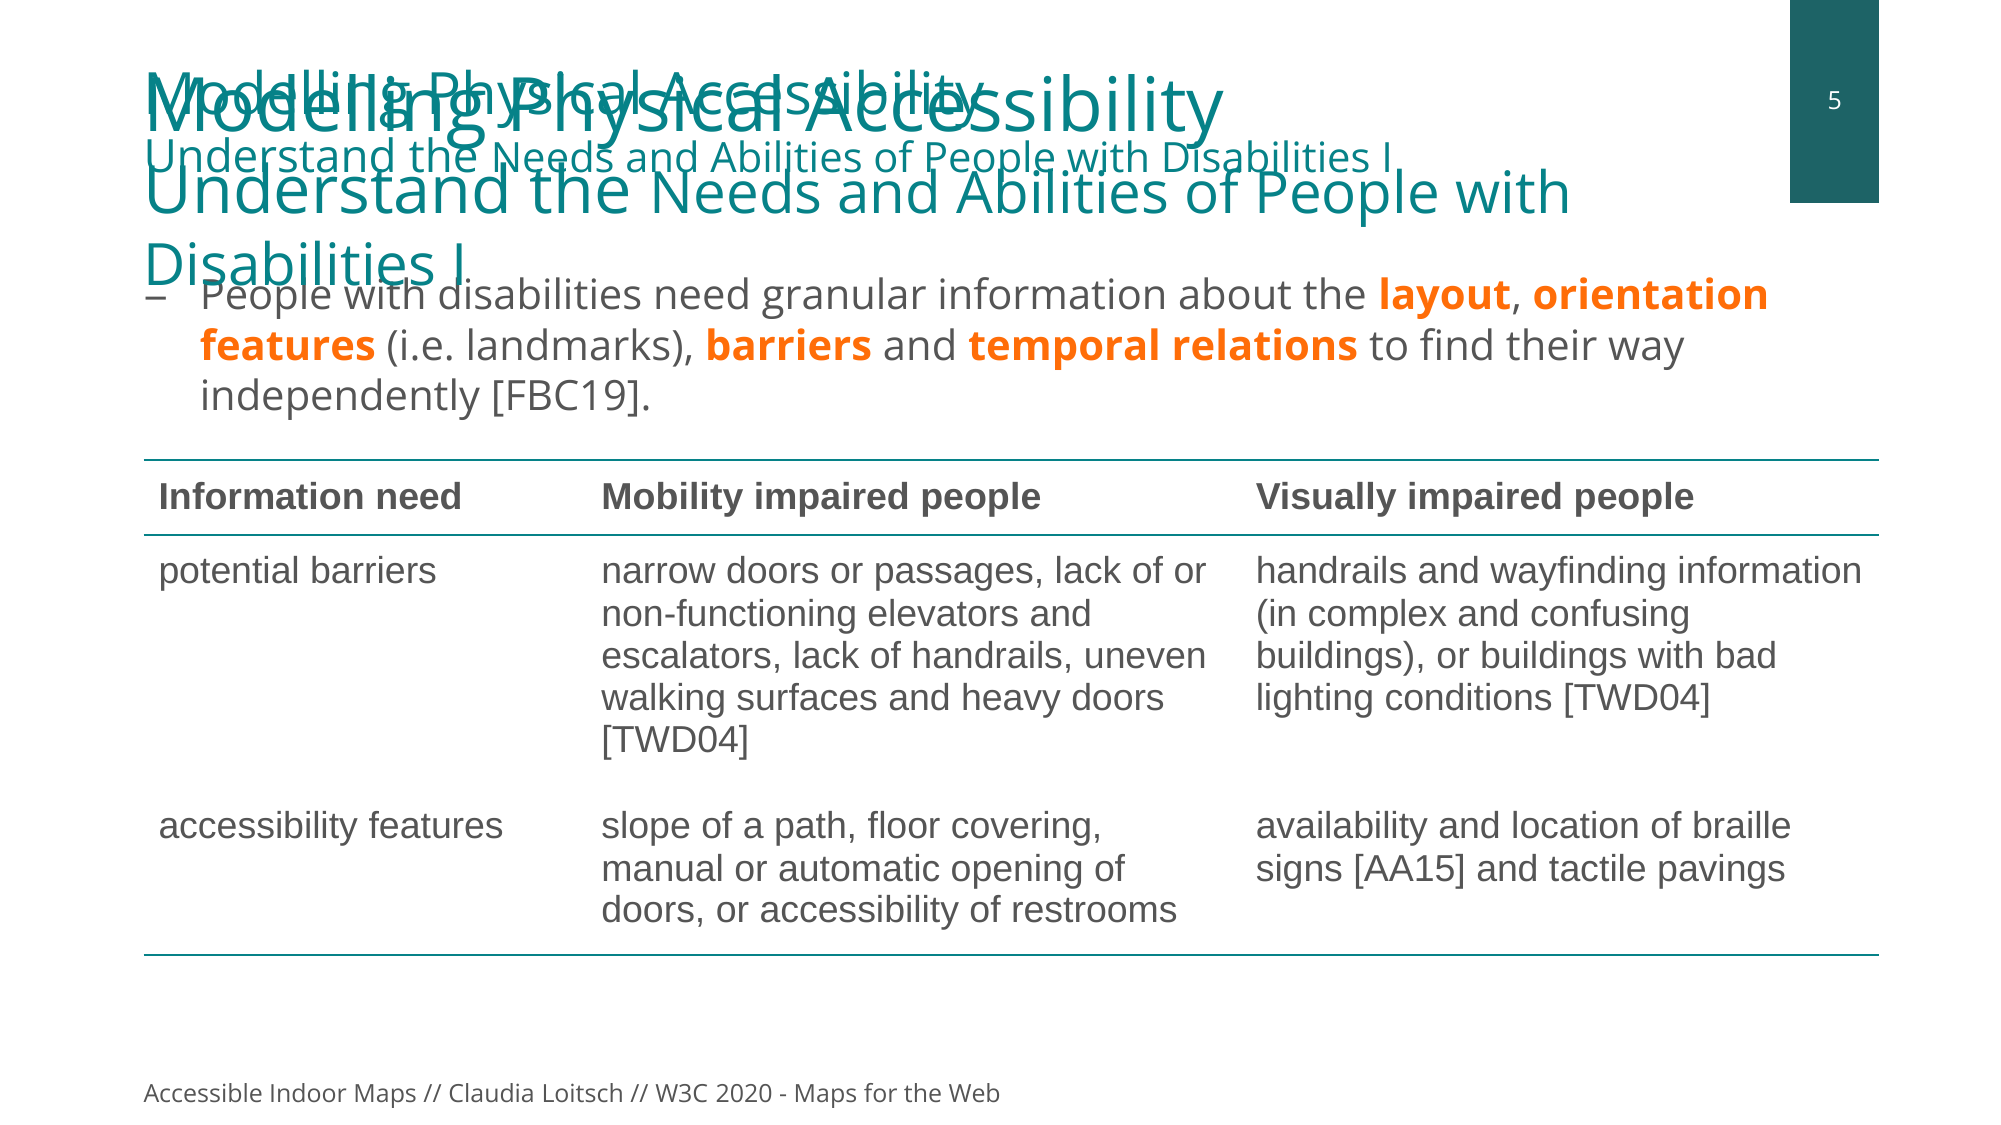

Modelling Physical Accessibility
Understand the Needs and Abilities of People with Disabilities I
# Modelling Physical Accessibility Understand the Needs and Abilities of People with Disabilities I
People with disabilities need granular information about the layout, orientation features (i.e. landmarks), barriers and temporal relations to find their way independently [FBC19].
| Information need | Mobility impaired people | Visually impaired people |
| --- | --- | --- |
| potential barriers | narrow doors or passages, lack of or non-functioning elevators and escalators, lack of handrails, uneven walking surfaces and heavy doors [TWD04] | handrails and wayfinding information (in complex and confusing buildings), or buildings with bad lighting conditions [TWD04] |
| accessibility features | slope of a path, floor covering, manual or automatic opening of doors, or accessibility of restrooms | availability and location of braille signs [AA15] and tactile pavings |